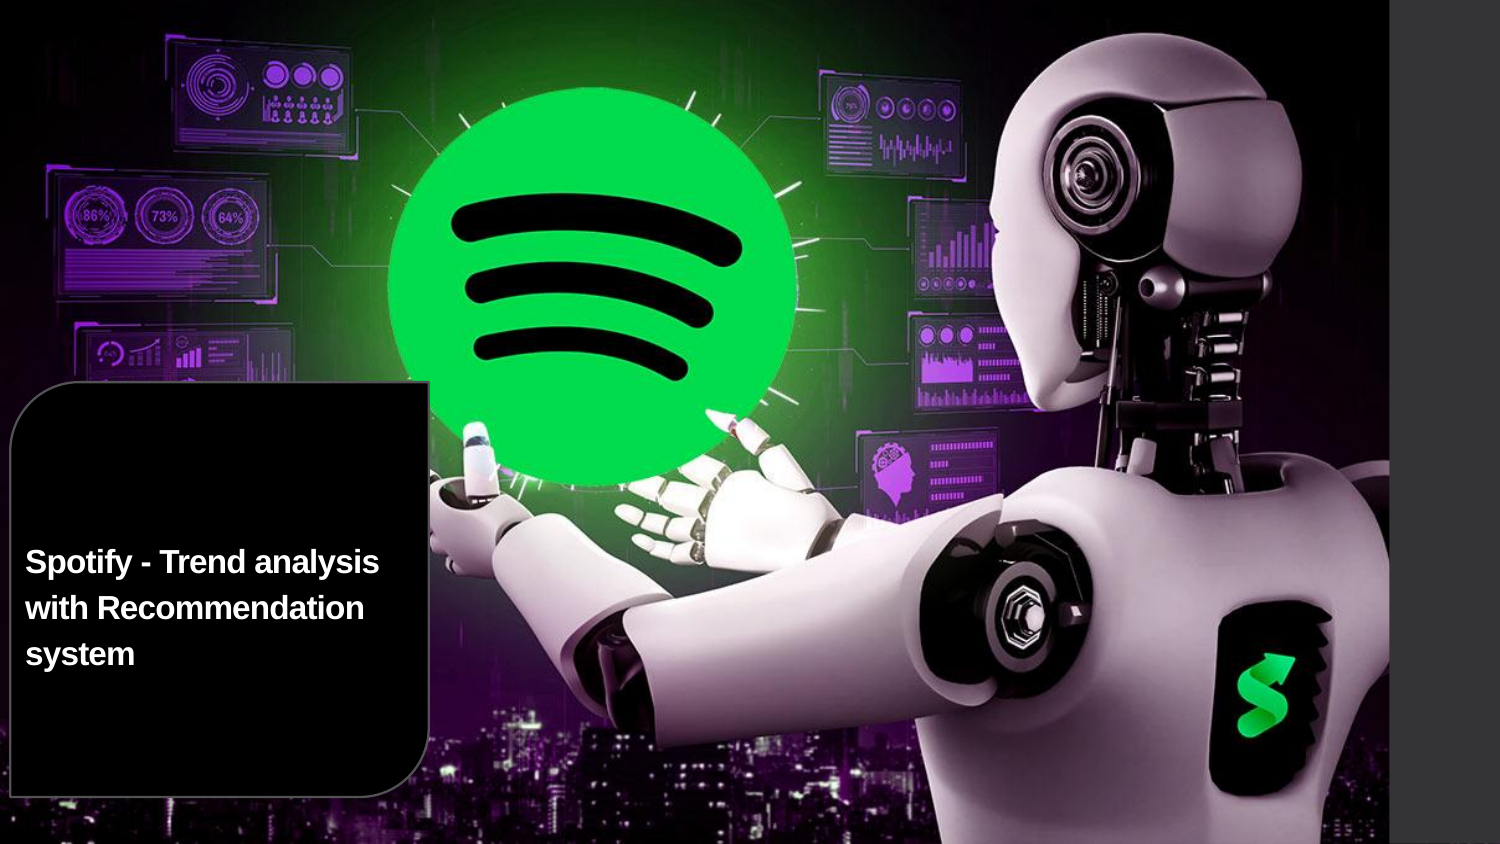

# Spotify - Trend analysis with Recommendation system